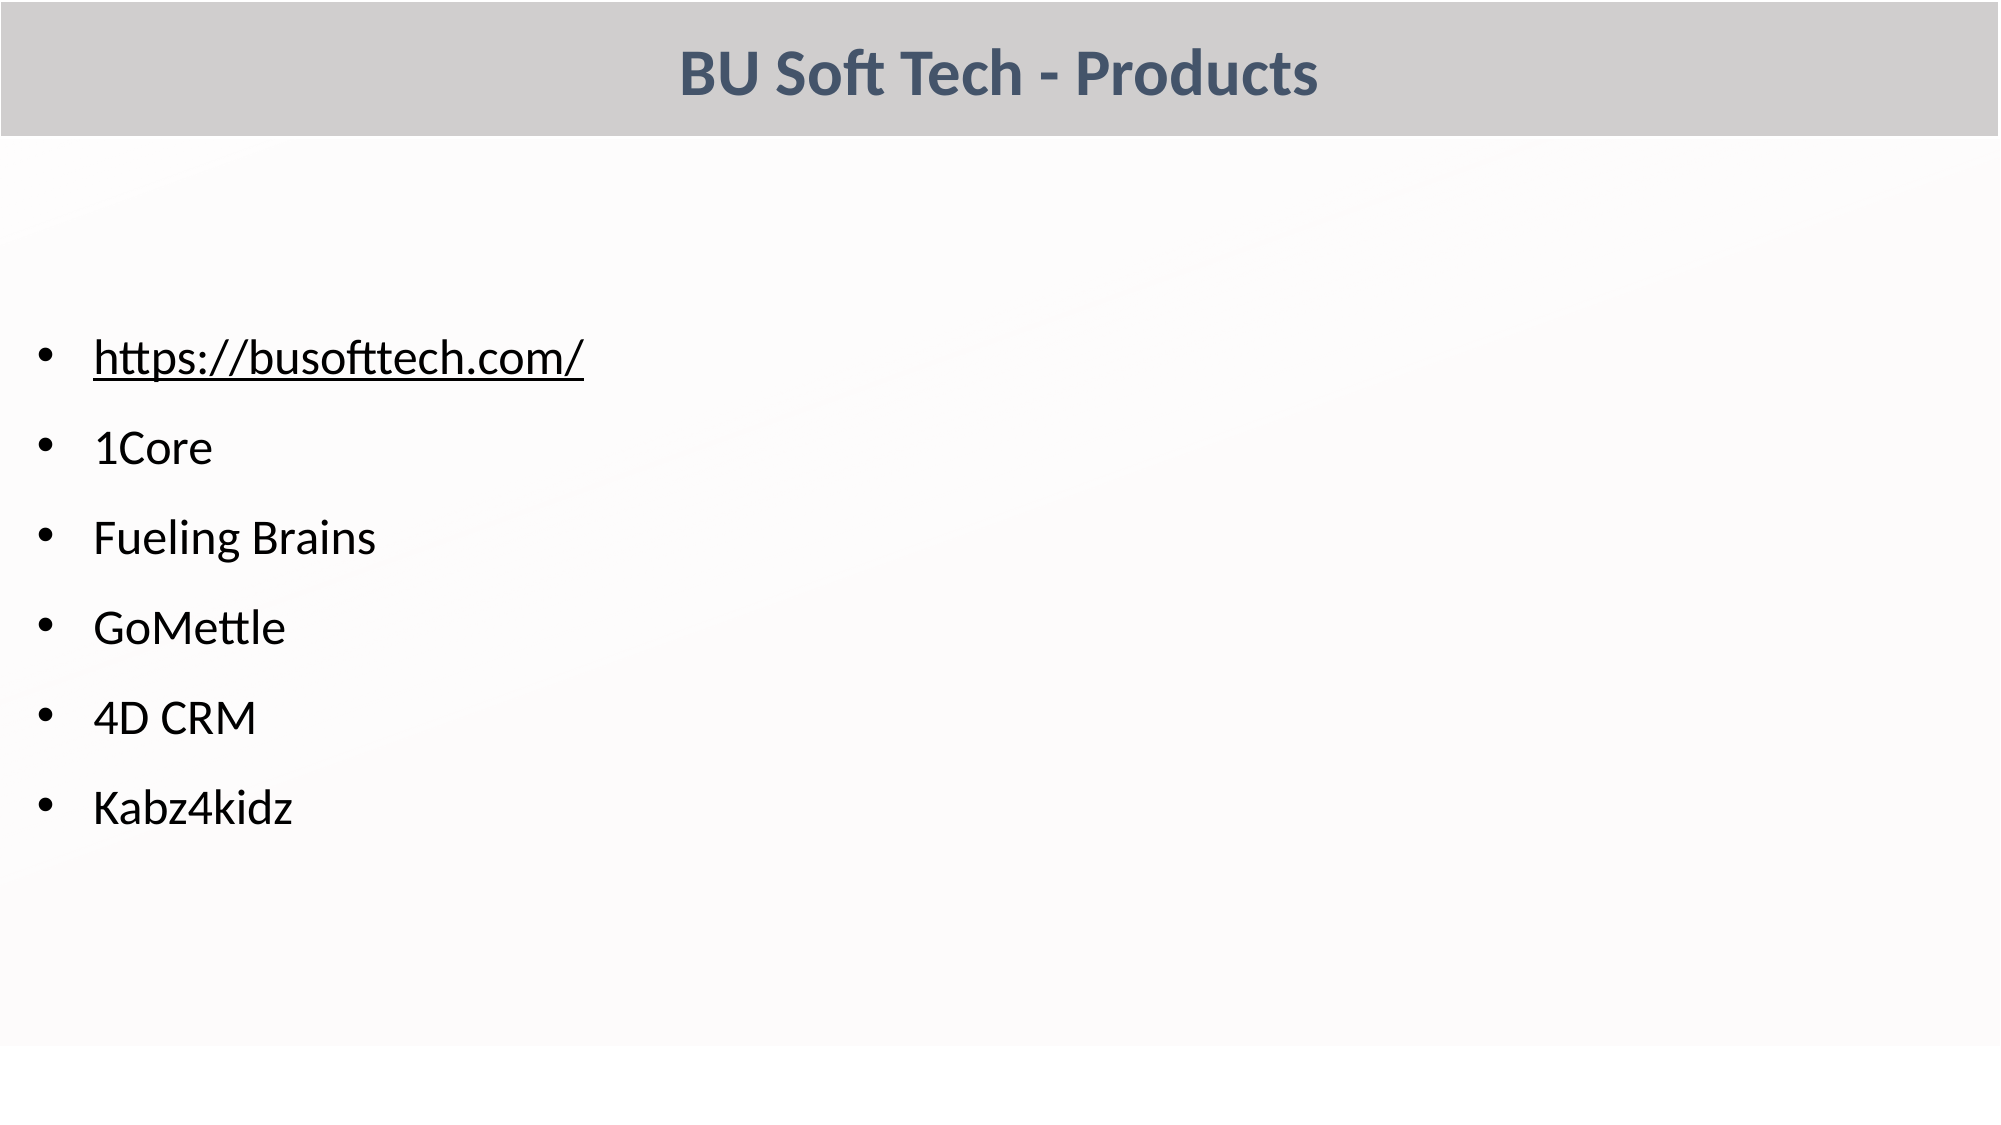

BU Soft Tech - Products

https://busofttech.com/
1Core
Fueling Brains
GoMettle
4D CRM
Kabz4kidz